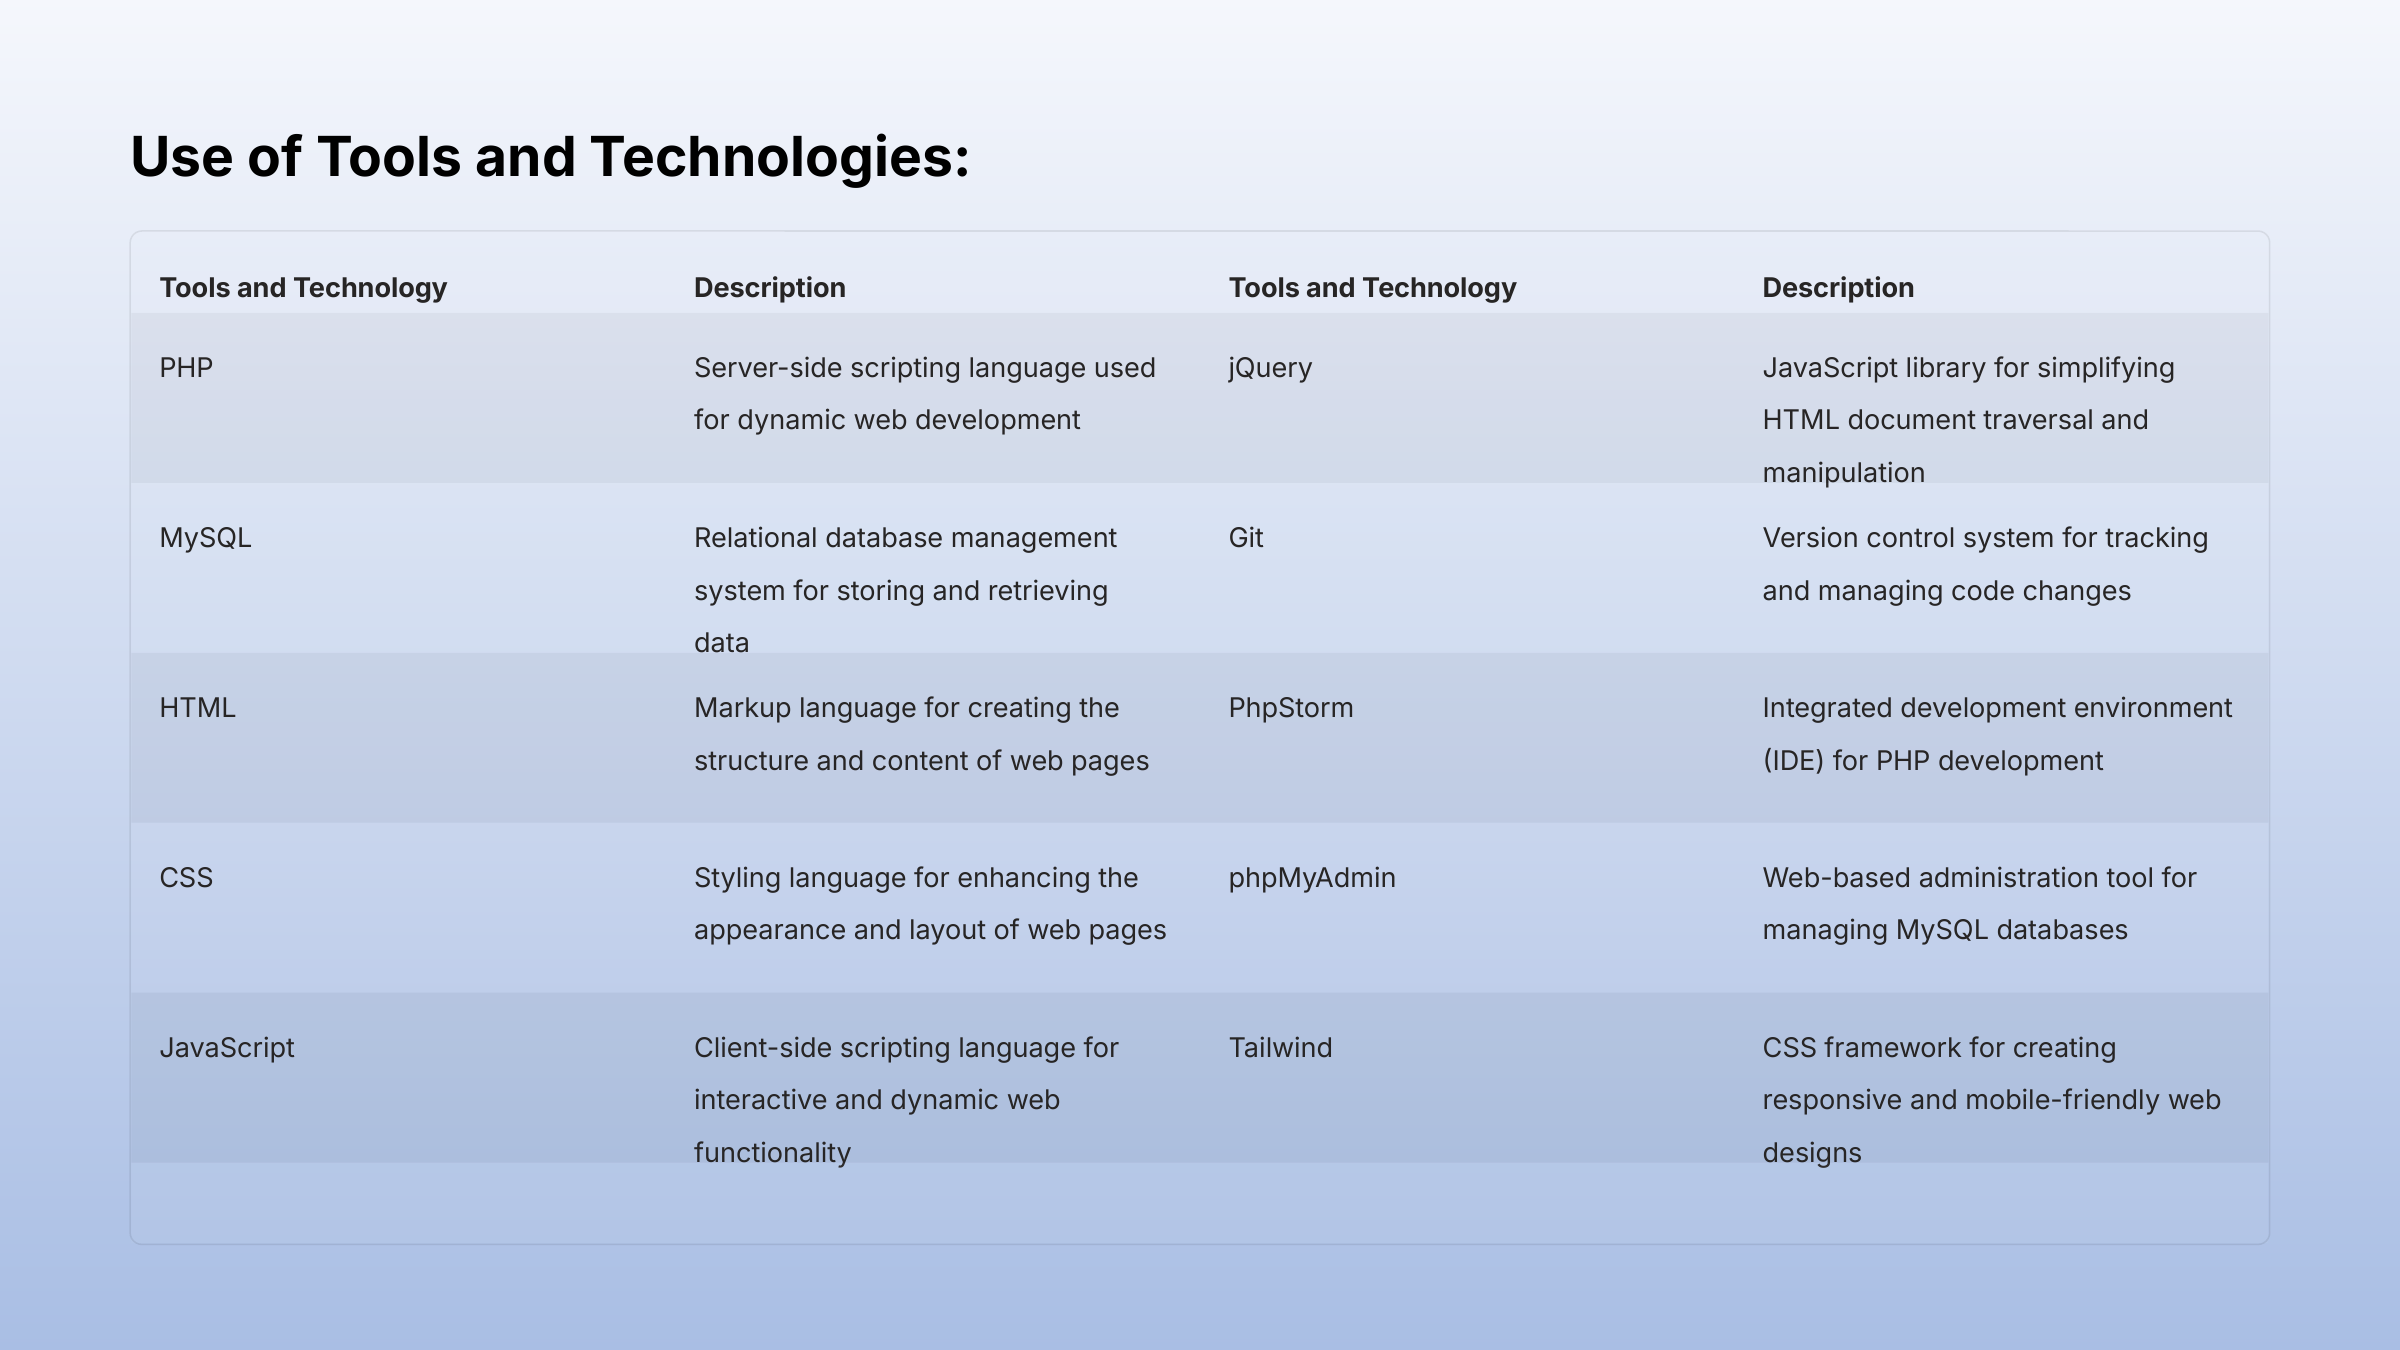

Use of Tools and Technologies:

Tools and Technology
Description
Tools and Technology
Description

PHP
Server-side scripting language used for dynamic web development
jQuery
JavaScript library for simplifying HTML document traversal and manipulation

MySQL
Relational database management system for storing and retrieving data
Git
Version control system for tracking and managing code changes

HTML
Markup language for creating the structure and content of web pages
PhpStorm
Integrated development environment (IDE) for PHP development

CSS
Styling language for enhancing the appearance and layout of web pages
phpMyAdmin
Web-based administration tool for managing MySQL databases

JavaScript
Client-side scripting language for interactive and dynamic web functionality
Tailwind
CSS framework for creating responsive and mobile-friendly web designs